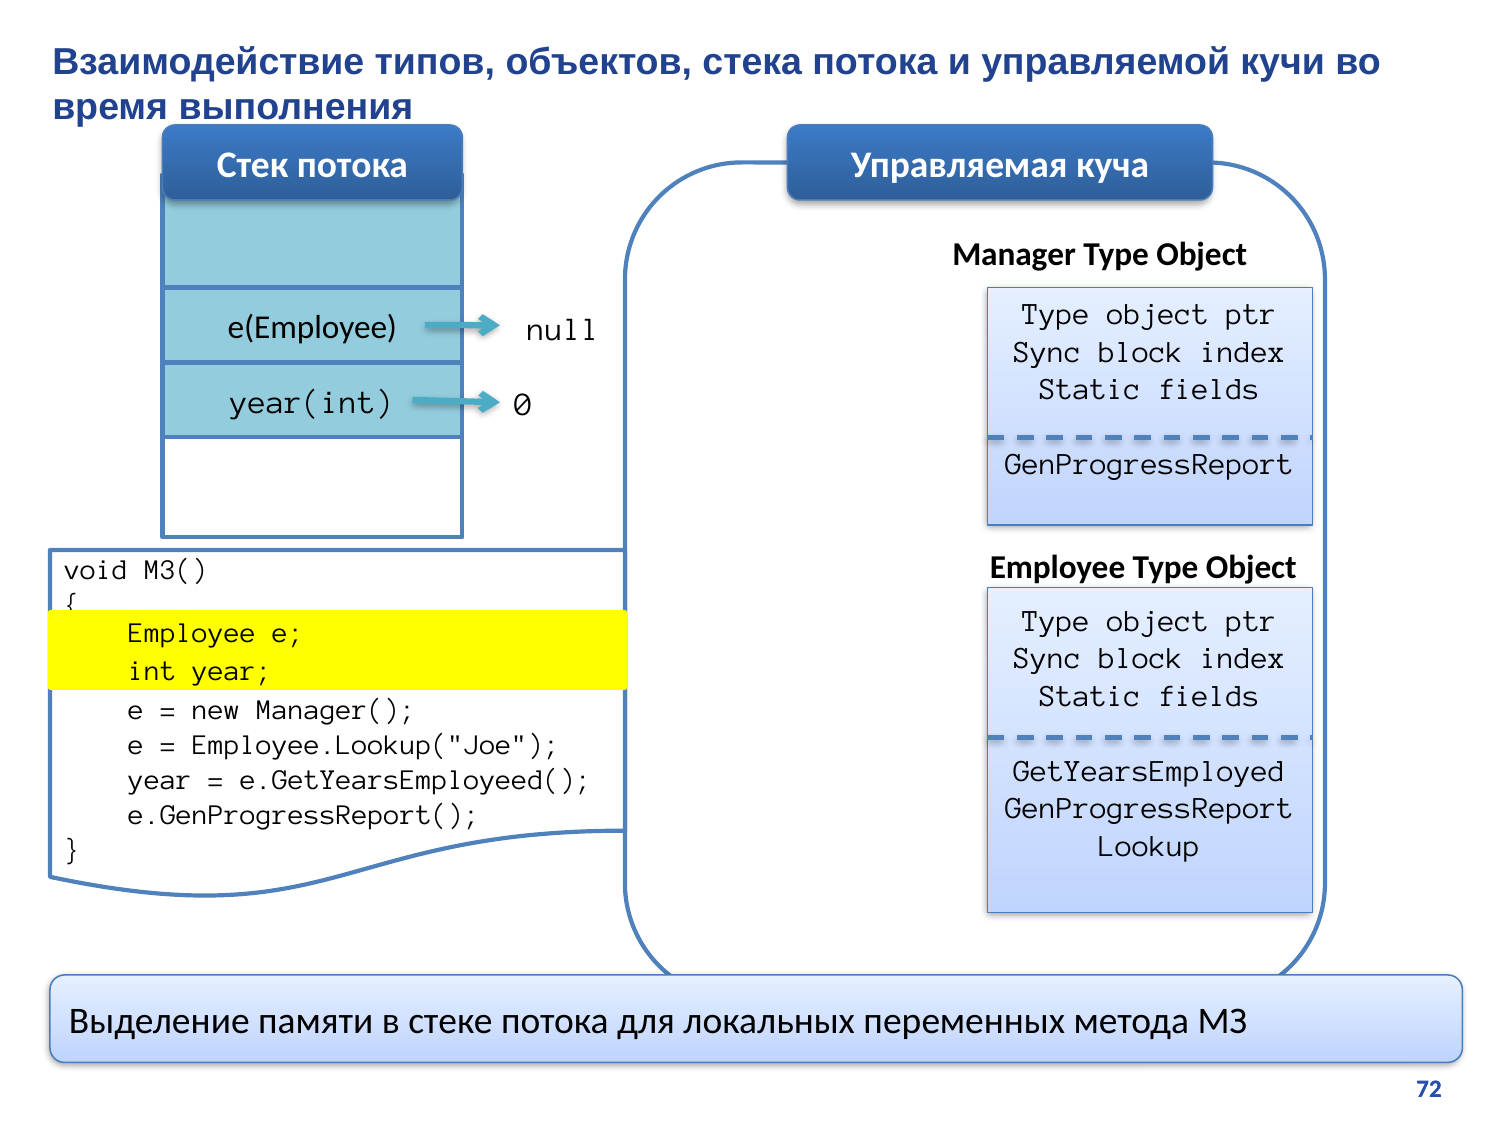

# Взаимодействие типов, объектов, стека потока и управляемой кучи во время выполнения
Стек потока
Управляемая куча

Manager Type Object
e(Employee)
Type object ptr
Sync block index
Static fields

GenProgressReport

null
year(int)
0
Employee Type Object

void M3()
{
    Employee e;
    int year;
    e = new Manager();
    e = Employee.Lookup("Joe");
    year = e.GetYearsEmployeed();
    e.GenProgressReport();
}

Type object ptr
Sync block index
Static fields

GetYearsEmployed
GenProgressReport
Lookup

    Employee e;
    int year;
Выделение памяти в стеке потока для локальных переменных метода МЗ